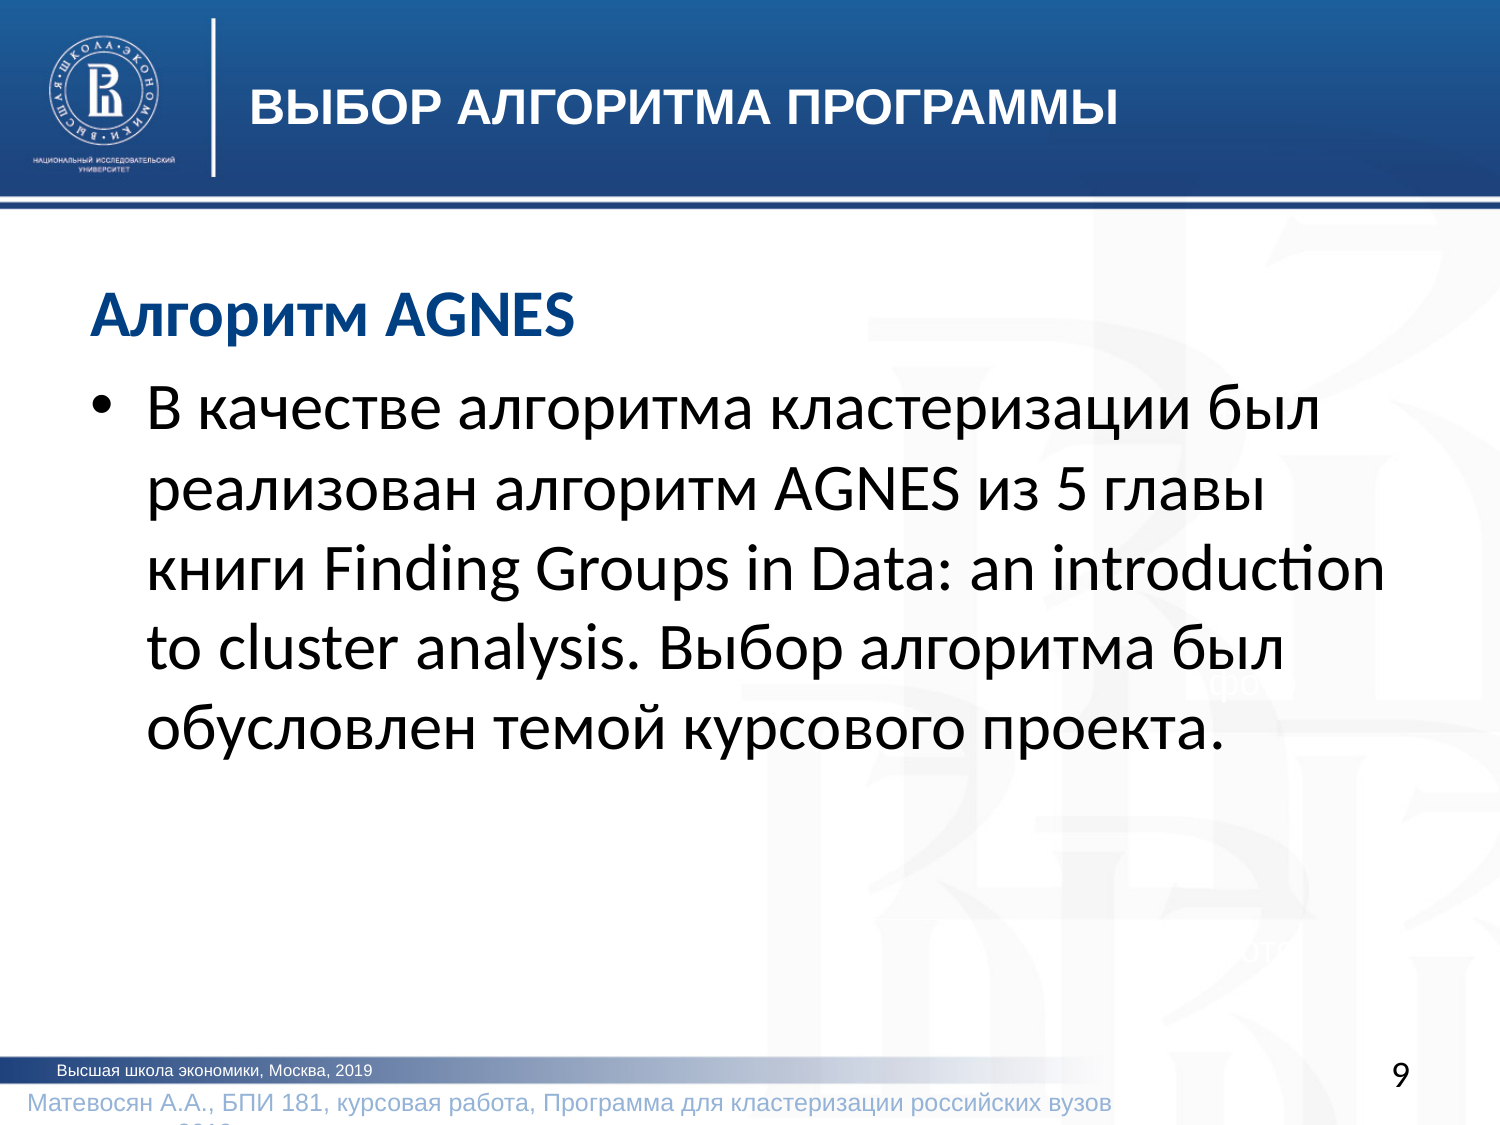

ВЫБОР АЛГОРИТМА ПРОГРАММЫ
Алгоритм AGNES
В качестве алгоритма кластеризации был реализован алгоритм AGNES из 5 главы книги Finding Groups in Data: an introduction to cluster analysis. Выбор алгоритма был обусловлен темой курсового проекта.

фото
фото
фото
9
Высшая школа экономики, Москва, 2019

Матевосян А.А., БПИ 181, курсовая работа, Программа для кластеризации российских вузов 			2019